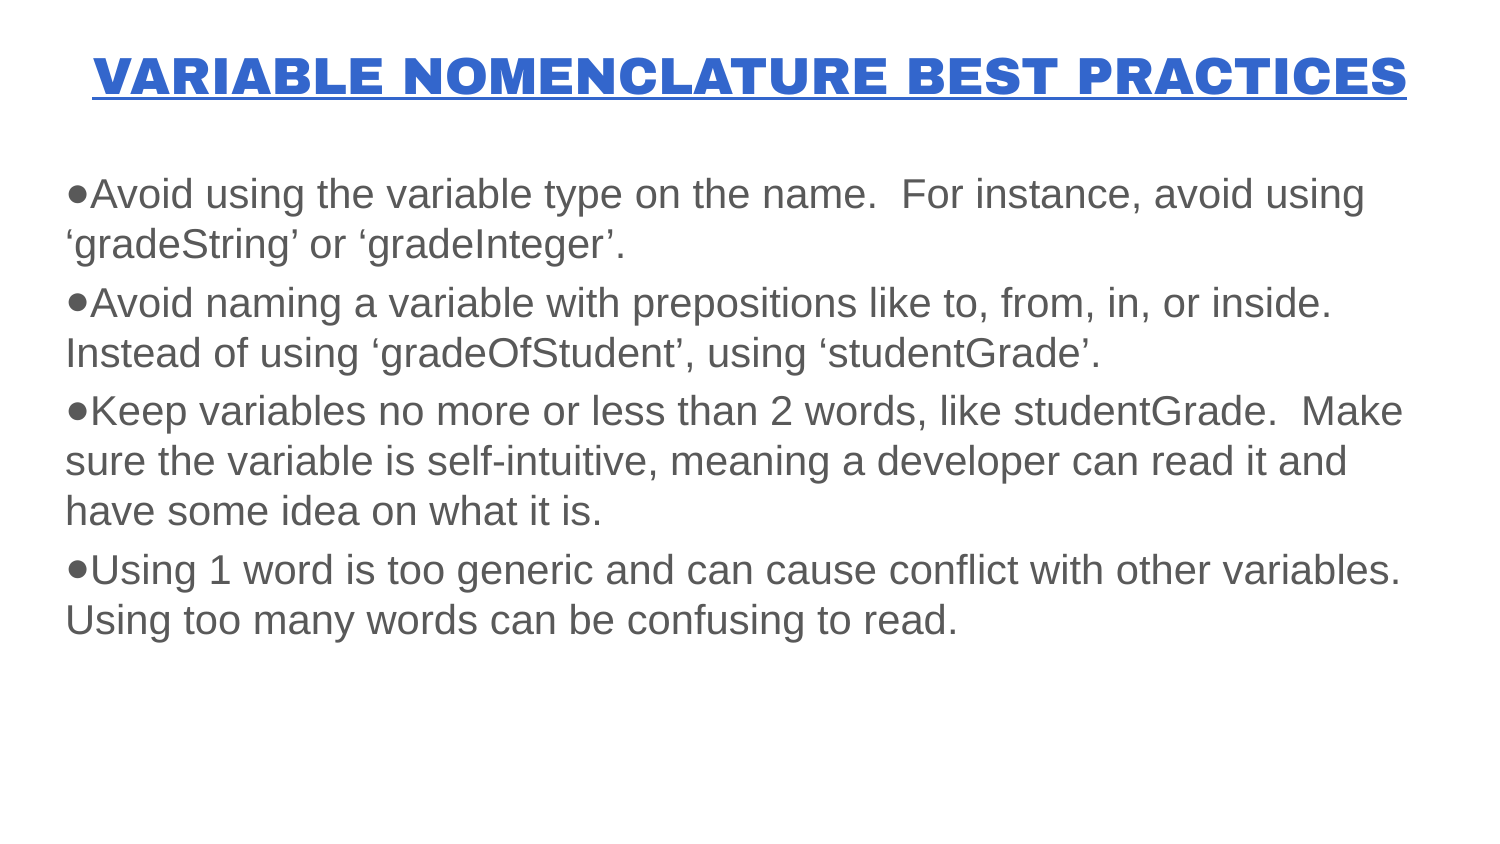

# VARIABLE NOMENCLATURE BEST PRACTICES
Avoid using the variable type on the name.  For instance, avoid using ‘gradeString’ or ‘gradeInteger’.
Avoid naming a variable with prepositions like to, from, in, or inside.  Instead of using ‘gradeOfStudent’, using ‘studentGrade’.
Keep variables no more or less than 2 words, like studentGrade.  Make sure the variable is self-intuitive, meaning a developer can read it and have some idea on what it is.
Using 1 word is too generic and can cause conflict with other variables.  Using too many words can be confusing to read.